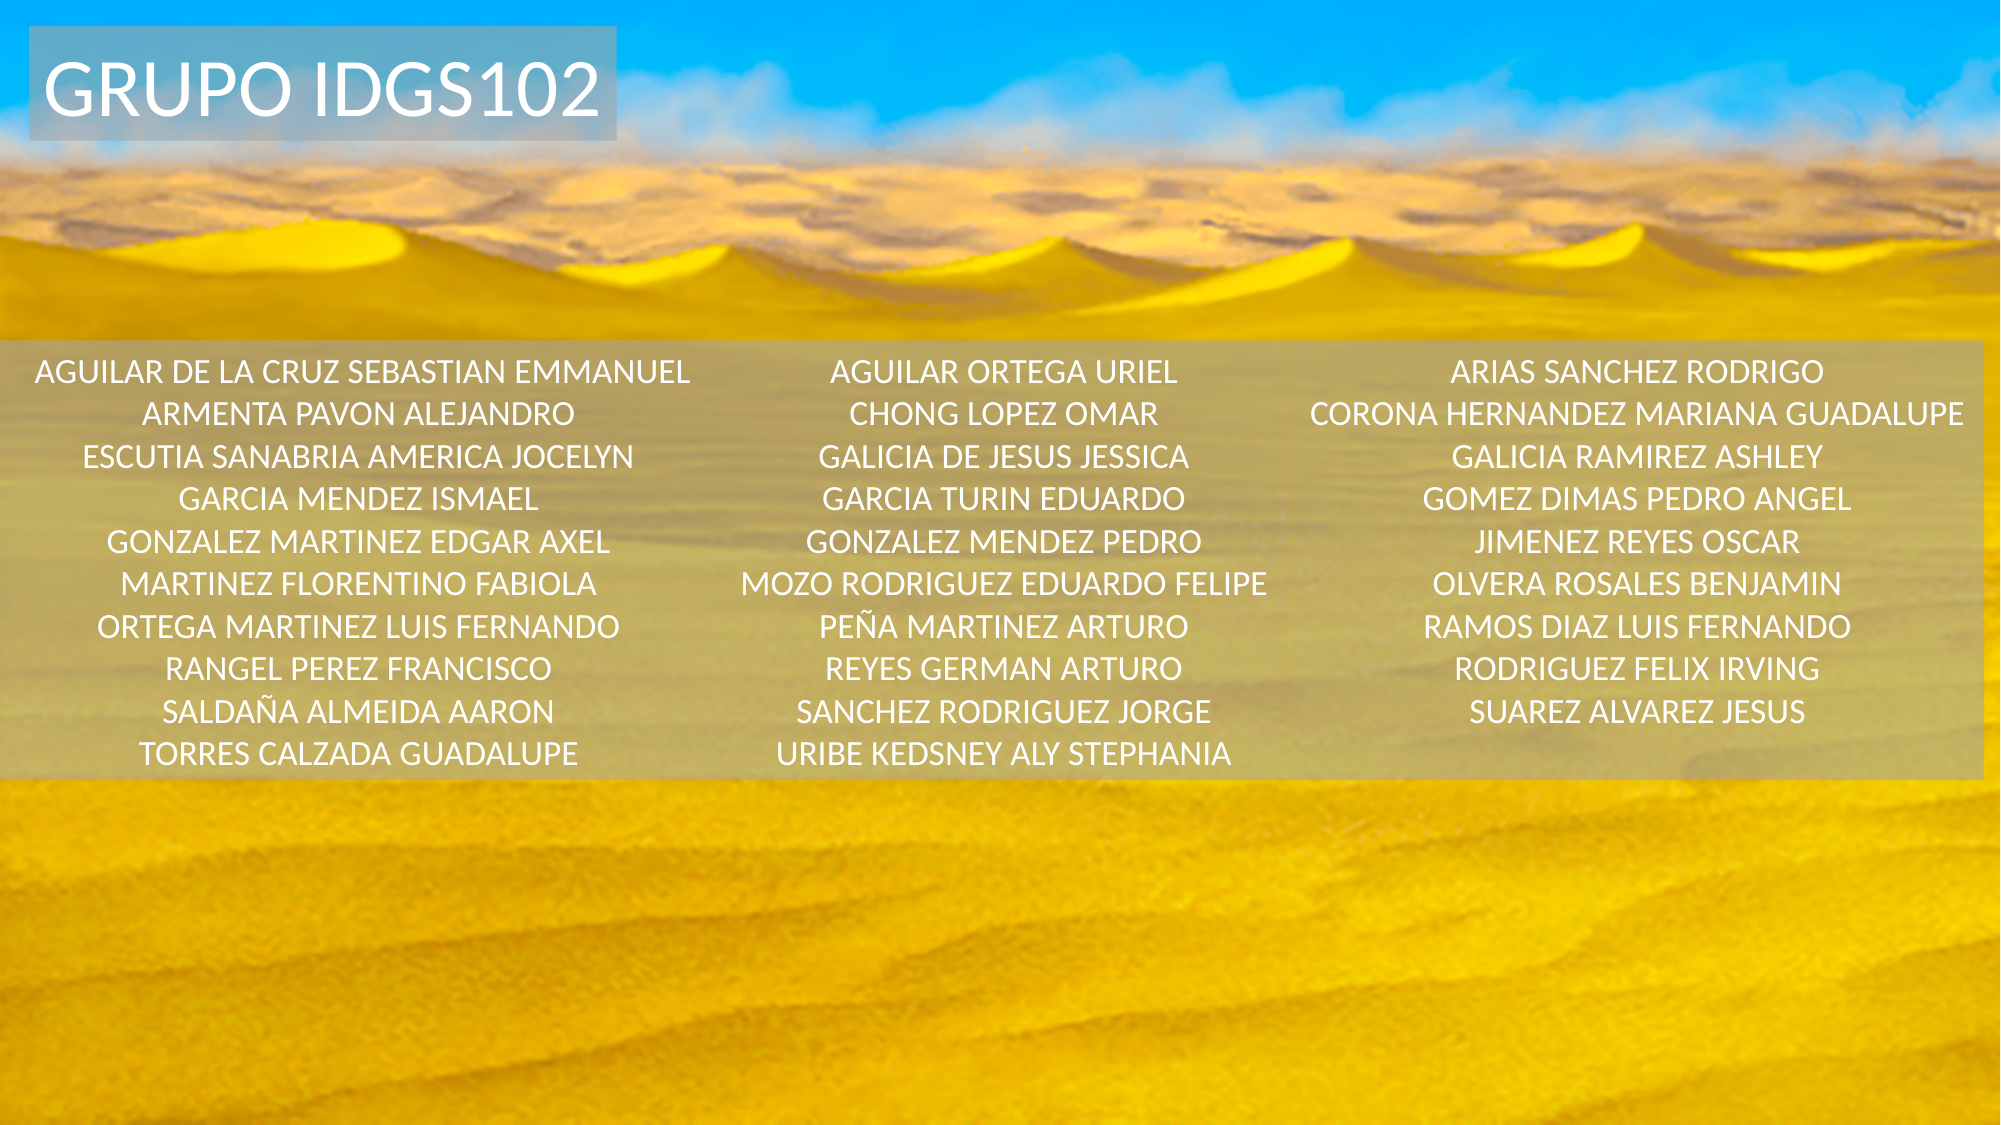

GRUPO IDGS102
 AGUILAR DE LA CRUZ SEBASTIAN EMMANUEL
ARMENTA PAVON ALEJANDRO
ESCUTIA SANABRIA AMERICA JOCELYN
GARCIA MENDEZ ISMAEL
GONZALEZ MARTINEZ EDGAR AXEL
MARTINEZ FLORENTINO FABIOLA
ORTEGA MARTINEZ LUIS FERNANDO
RANGEL PEREZ FRANCISCO
SALDAÑA ALMEIDA AARON
TORRES CALZADA GUADALUPE
AGUILAR ORTEGA URIEL
CHONG LOPEZ OMAR
GALICIA DE JESUS JESSICA
GARCIA TURIN EDUARDO
GONZALEZ MENDEZ PEDRO
MOZO RODRIGUEZ EDUARDO FELIPE
PEÑA MARTINEZ ARTURO
REYES GERMAN ARTURO
SANCHEZ RODRIGUEZ JORGE
URIBE KEDSNEY ALY STEPHANIA
ARIAS SANCHEZ RODRIGO
CORONA HERNANDEZ MARIANA GUADALUPE
GALICIA RAMIREZ ASHLEY
GOMEZ DIMAS PEDRO ANGEL
JIMENEZ REYES OSCAR
OLVERA ROSALES BENJAMIN
RAMOS DIAZ LUIS FERNANDO
RODRIGUEZ FELIX IRVING
SUAREZ ALVAREZ JESUS